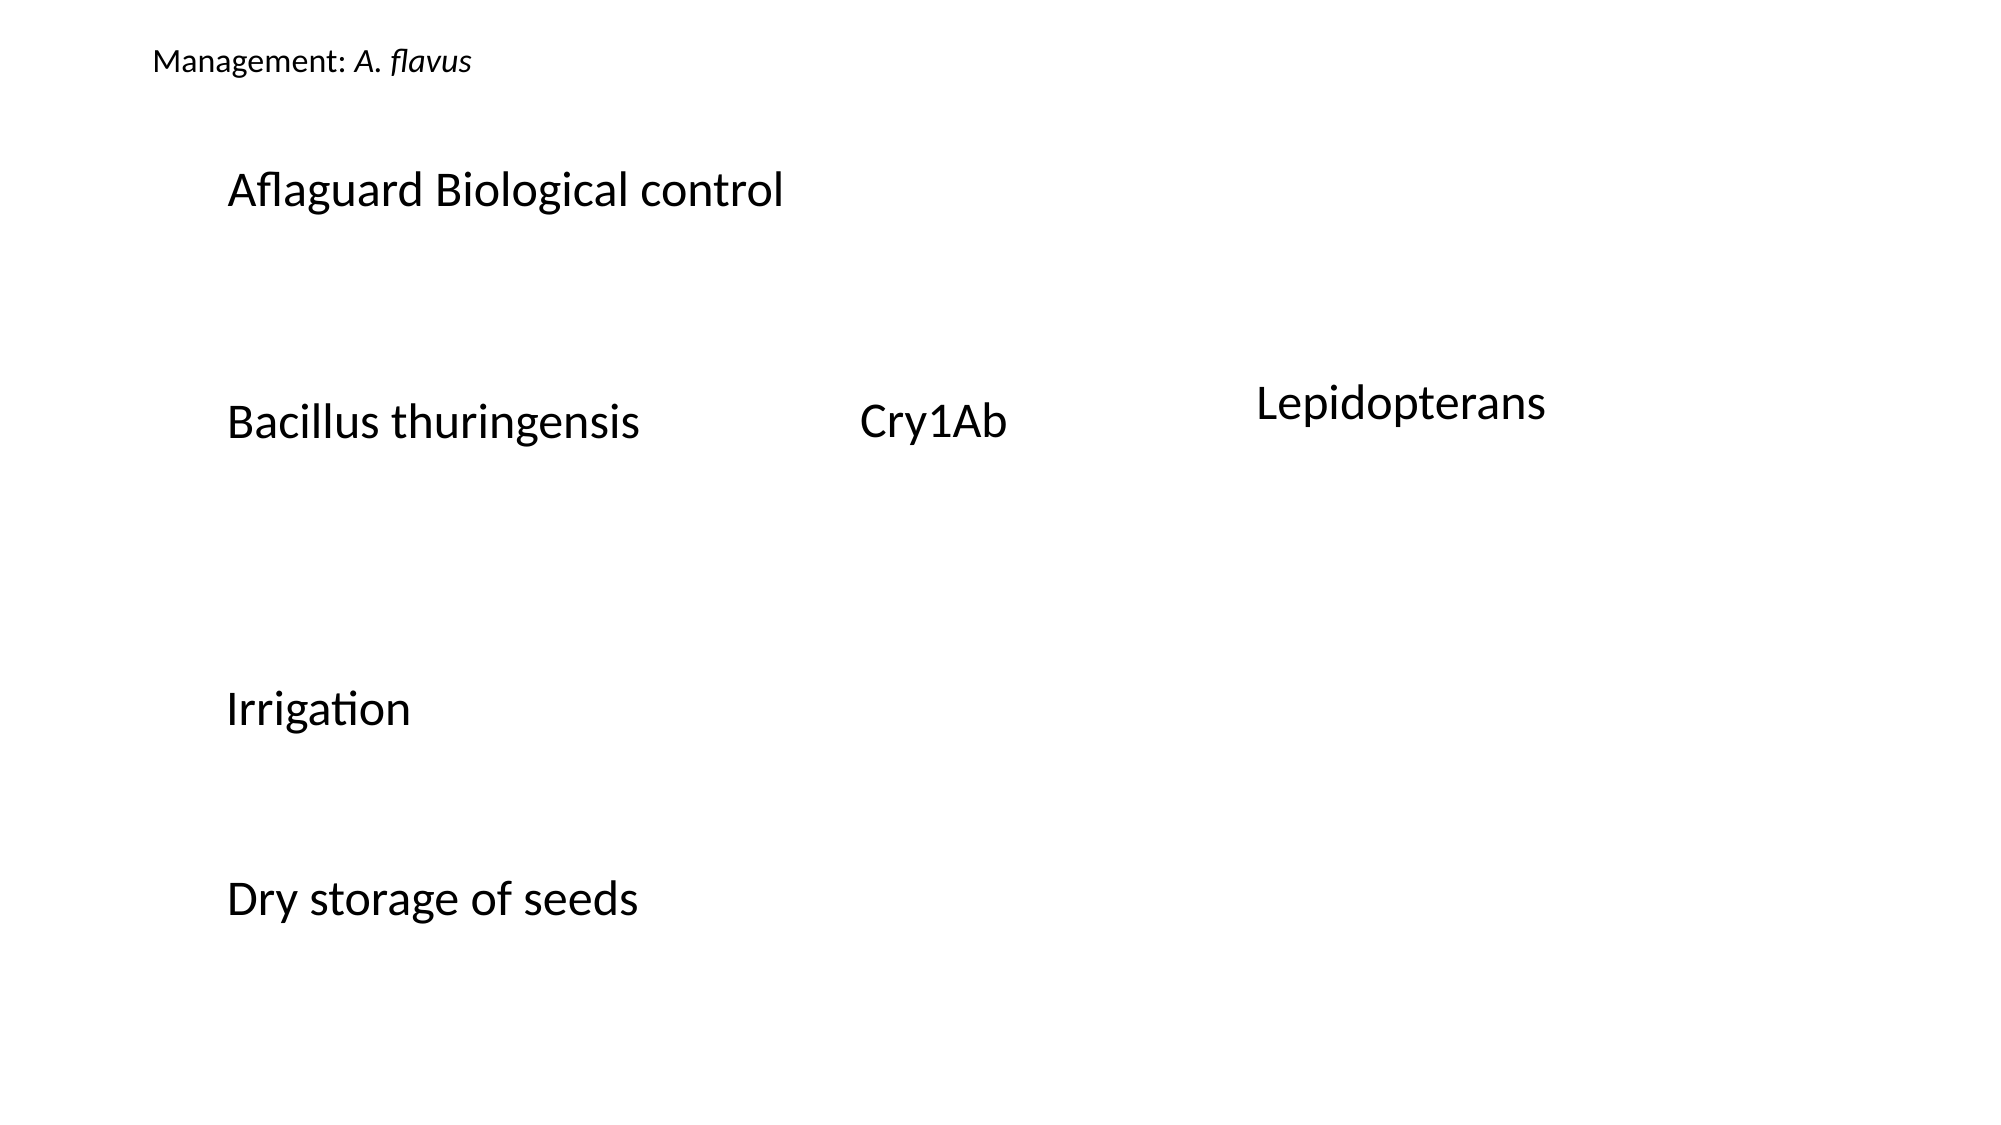

# Management: A. flavus
Aflaguard Biological control
Lepidopterans
Cry1Ab
Bacillus thuringensis
Irrigation
Dry storage of seeds